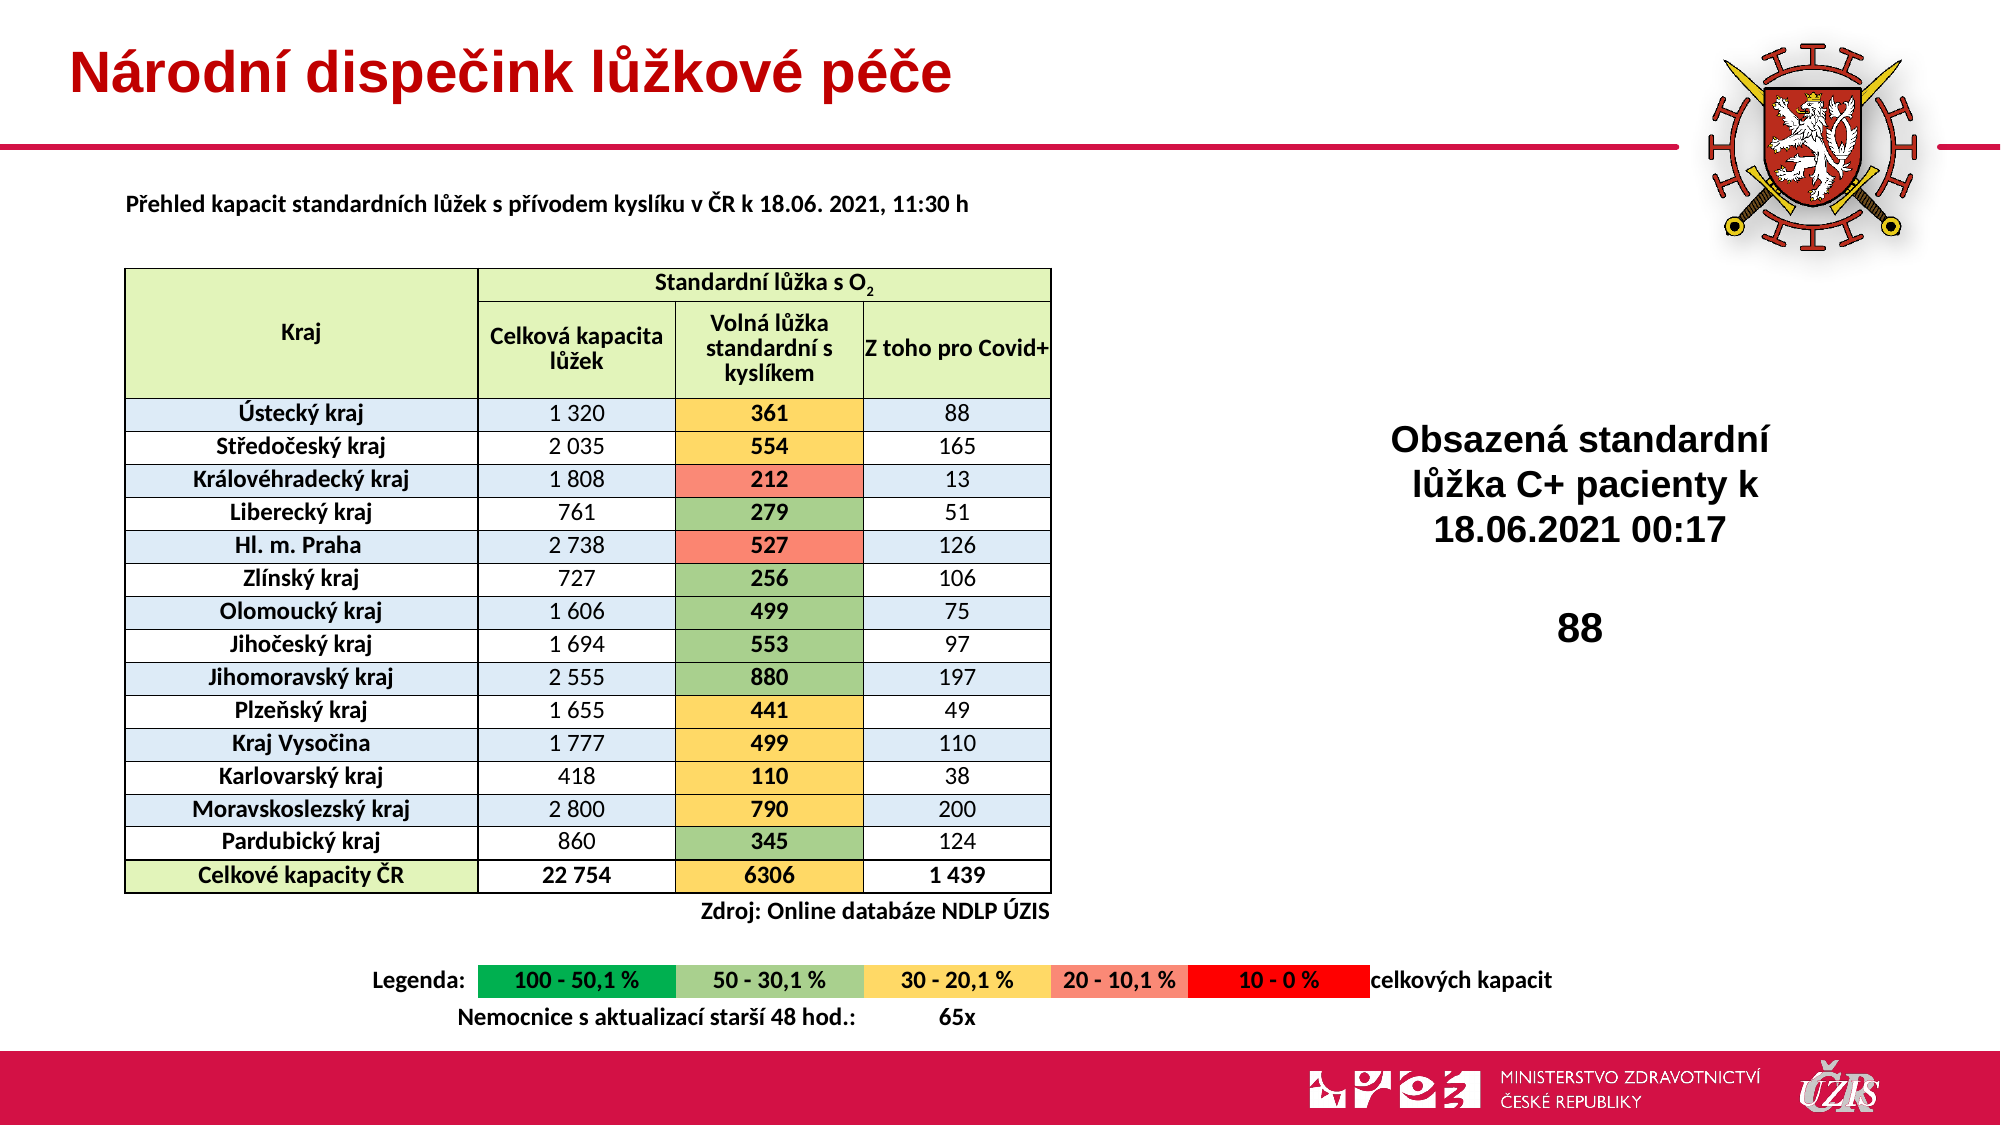

# Národní dispečink lůžkové péče
| Přehled kapacit standardních lůžek s přívodem kyslíku v ČR k 18.06. 2021, 11:30 h |  |  |  |  |  |  |
| --- | --- | --- | --- | --- | --- | --- |
|  |  |  |  |  |  |  |
| Kraj | Standardní lůžka s O2 |  |  |  |  |  |
|  | Celková kapacita lůžek | Volná lůžka standardní s kyslíkem | Z toho pro Covid+ |  |  |  |
| Ústecký kraj | 1 320 | 361 | 88 |  |  |  |
| Středočeský kraj | 2 035 | 554 | 165 |  |  |  |
| Královéhradecký kraj | 1 808 | 212 | 13 |  |  |  |
| Liberecký kraj | 761 | 279 | 51 |  |  |  |
| Hl. m. Praha | 2 738 | 527 | 126 |  |  |  |
| Zlínský kraj | 727 | 256 | 106 |  |  |  |
| Olomoucký kraj | 1 606 | 499 | 75 |  |  |  |
| Jihočeský kraj | 1 694 | 553 | 97 |  |  |  |
| Jihomoravský kraj | 2 555 | 880 | 197 |  |  |  |
| Plzeňský kraj | 1 655 | 441 | 49 |  |  |  |
| Kraj Vysočina | 1 777 | 499 | 110 |  |  |  |
| Karlovarský kraj | 418 | 110 | 38 |  |  |  |
| Moravskoslezský kraj | 2 800 | 790 | 200 |  |  |  |
| Pardubický kraj | 860 | 345 | 124 |  |  |  |
| Celkové kapacity ČR | 22 754 | 6306 | 1 439 |  |  |  |
| Zdroj: Online databáze NDLP ÚZIS |  |  |  |  |  |  |
|  |  |  |  |  |  |  |
| Legenda: | 100 - 50,1 % | 50 - 30,1 % | 30 - 20,1 % | 20 - 10,1 % | 10 - 0 % | celkových kapacit |
| Nemocnice s aktualizací starší 48 hod.: |  |  | 65x |  |  |  |
Obsazená standardní
 lůžka C+ pacienty k 18.06.2021 00:17

88